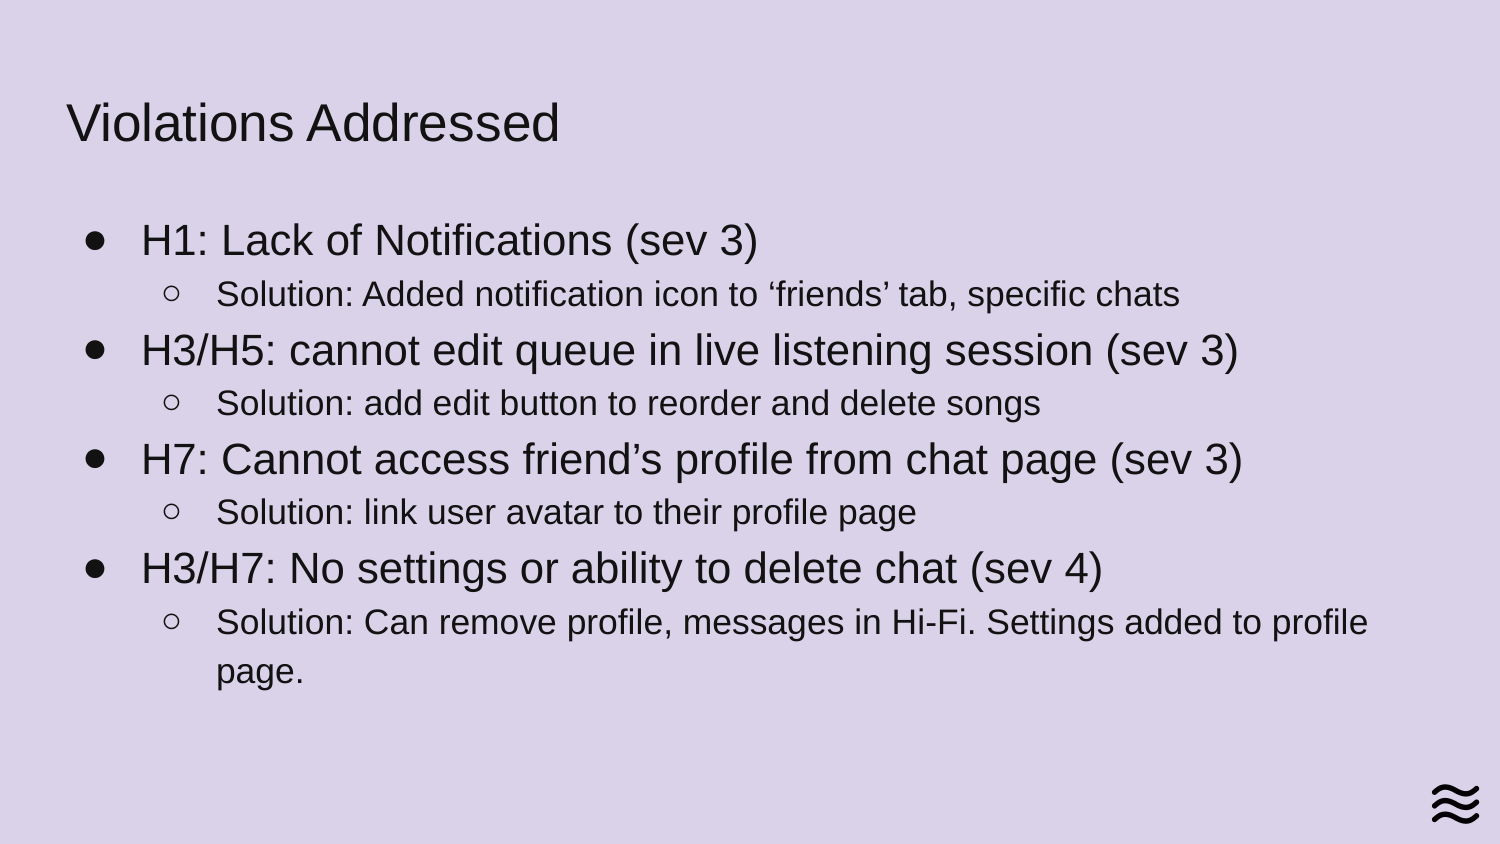

# Violations Addressed
H1: Lack of Notifications (sev 3)
Solution: Added notification icon to ‘friends’ tab, specific chats
H3/H5: cannot edit queue in live listening session (sev 3)
Solution: add edit button to reorder and delete songs
H7: Cannot access friend’s profile from chat page (sev 3)
Solution: link user avatar to their profile page
H3/H7: No settings or ability to delete chat (sev 4)
Solution: Can remove profile, messages in Hi-Fi. Settings added to profile page.